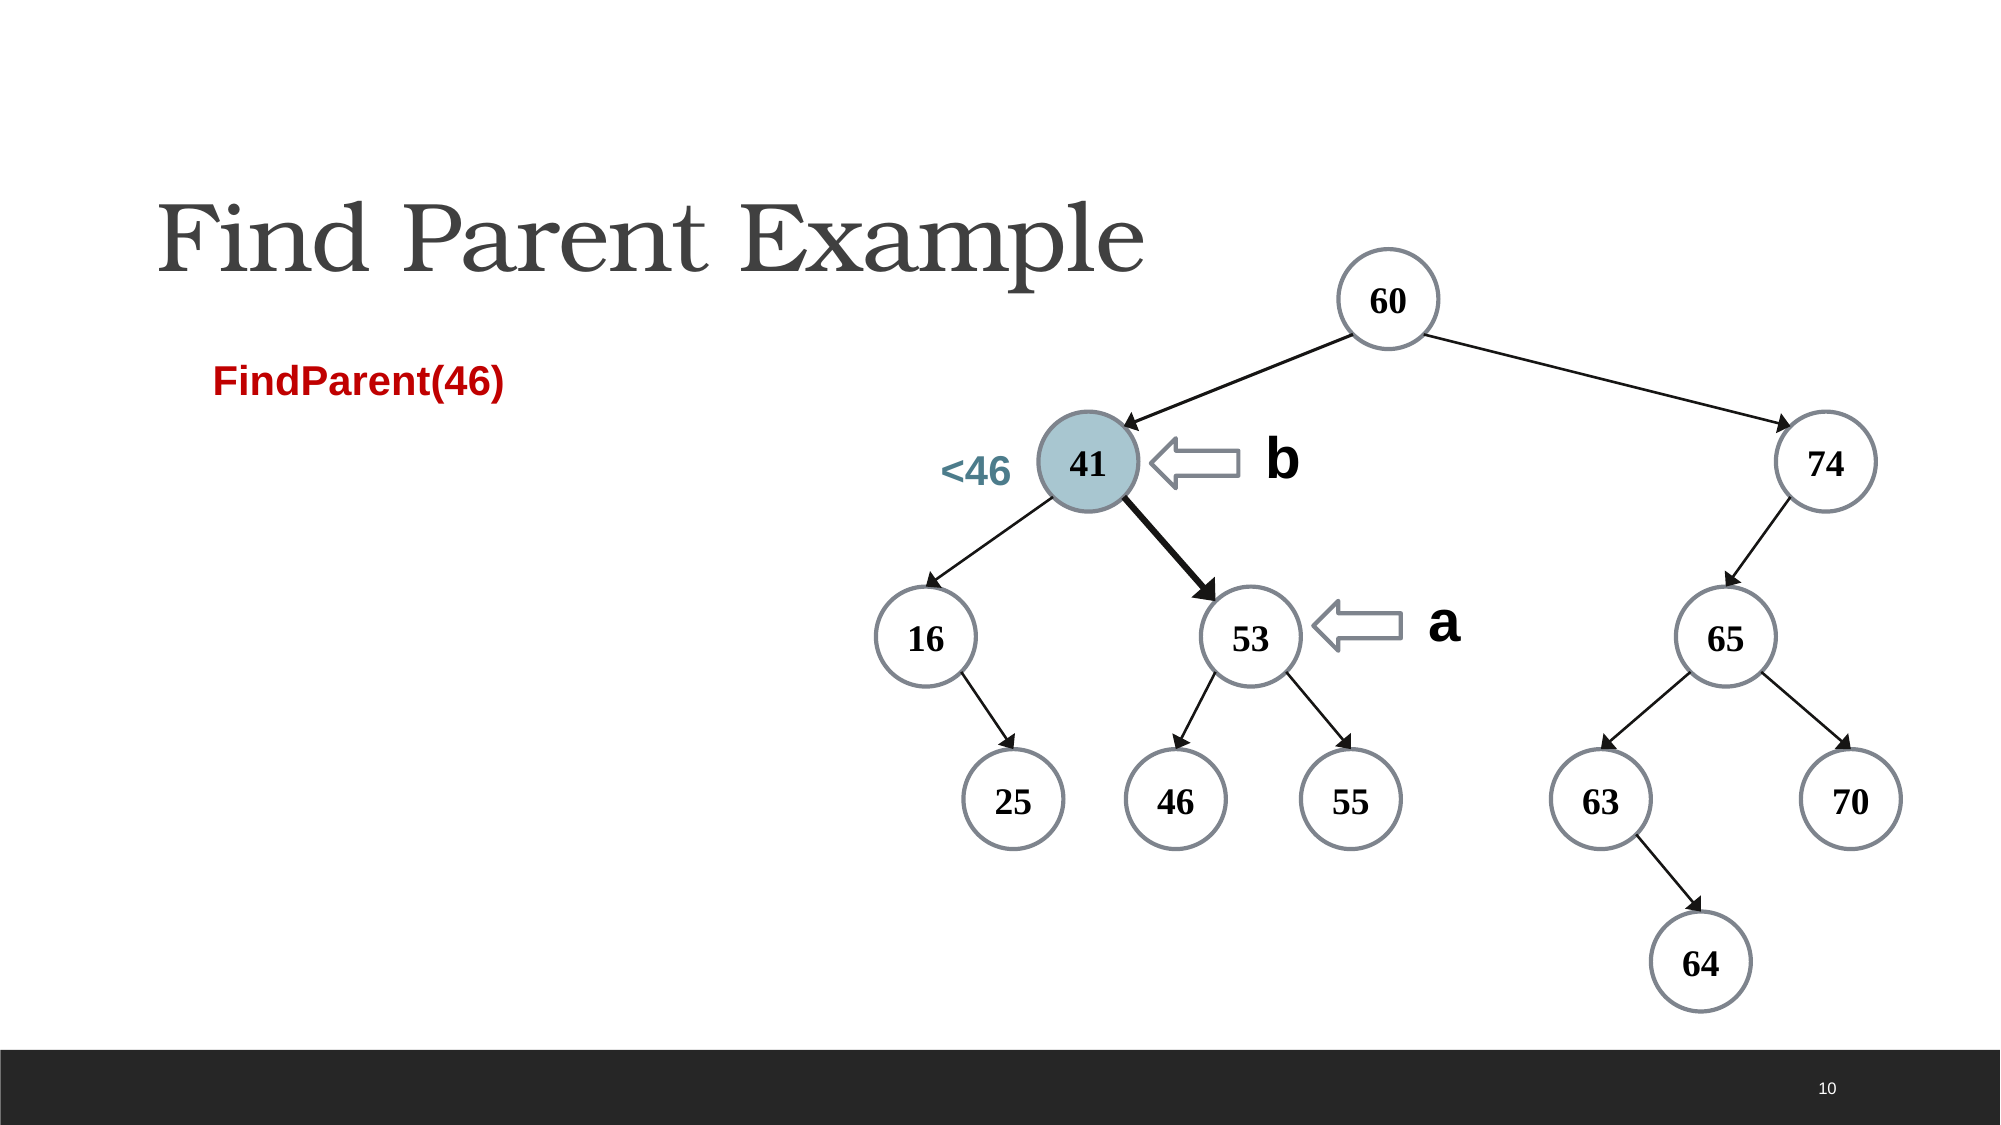

Find Parent Example
60
FindParent(46)
41
74
b
<46

a
16
53
65

25
46
55
63
70
64
10